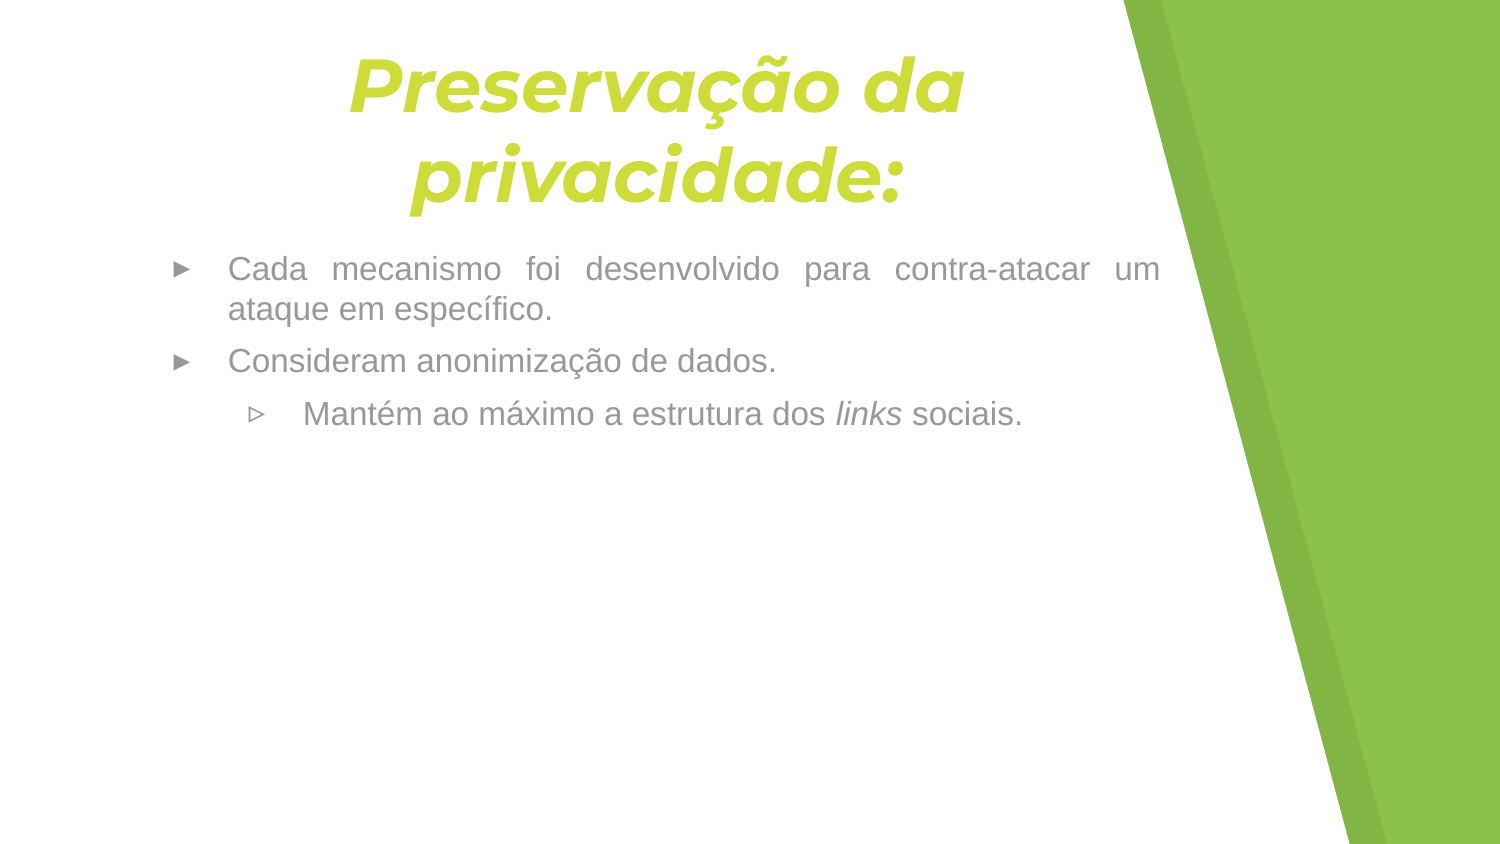

# Preservação da privacidade:
Cada mecanismo foi desenvolvido para contra-atacar um ataque em específico.
Consideram anonimização de dados.
Mantém ao máximo a estrutura dos links sociais.